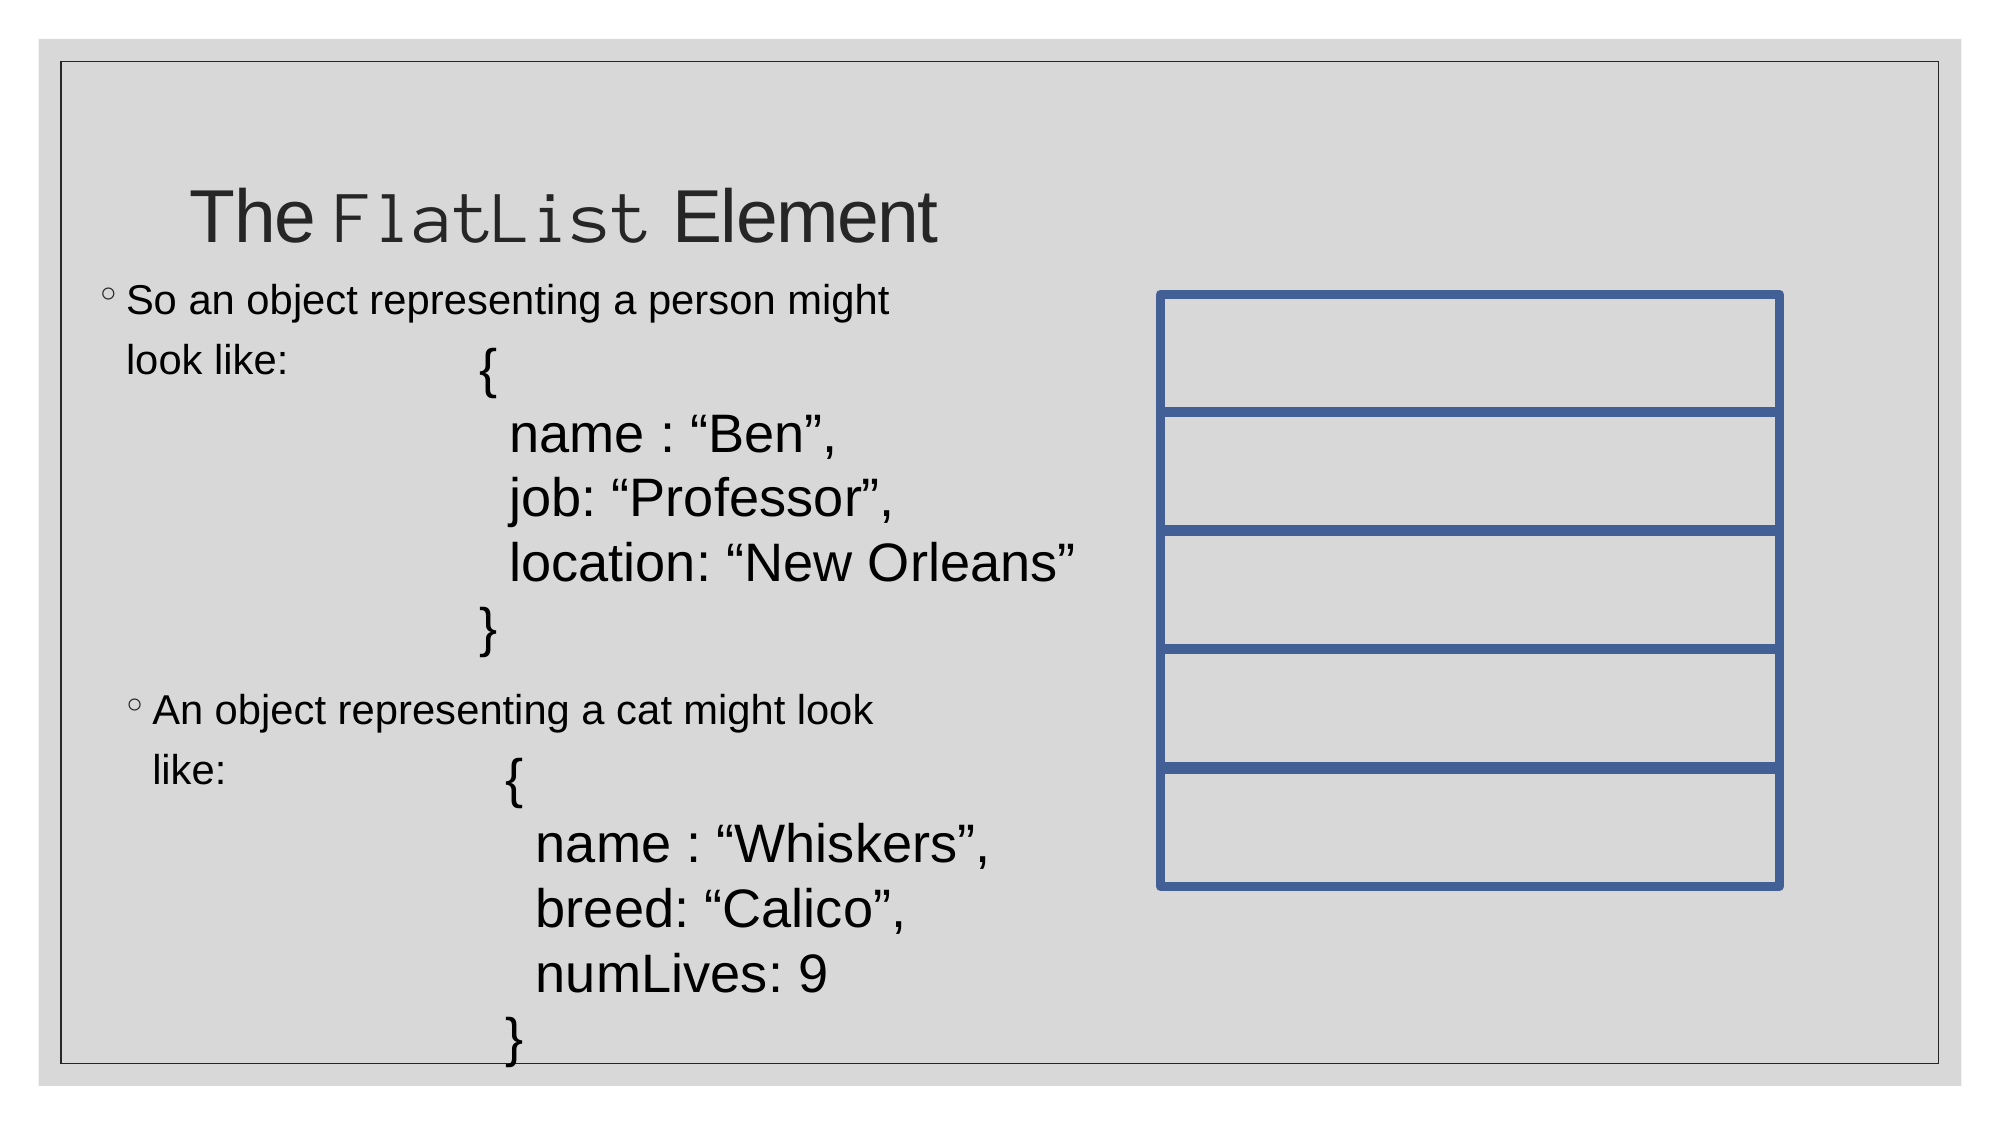

# The FlatList Element
So an object representing a person might look like:

{
  name : “Ben”,
  job: “Professor”,
  location: “New Orleans”
}

An object representing a cat might look like:

{
  name : “Whiskers”,
  breed: “Calico”,
  numLives: 9
}